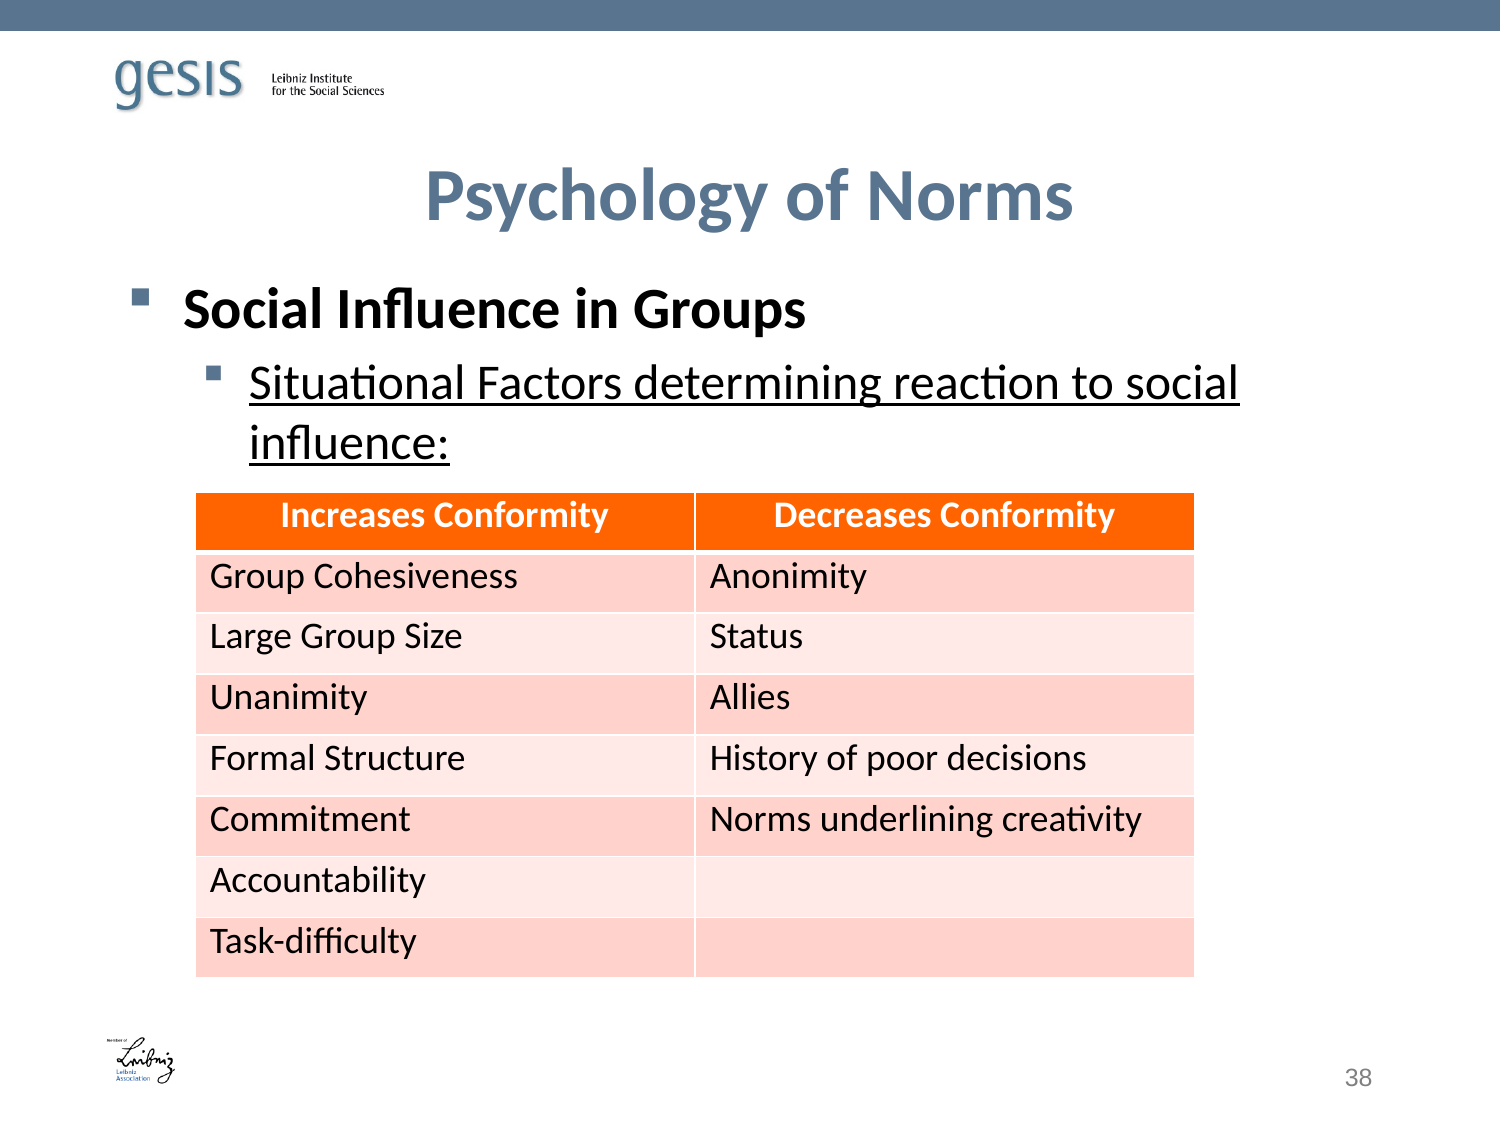

# Psychology of Norms
Social Influence in Groups
Situational Factors determining reaction to social influence:

| Increases Conformity | Decreases Conformity |
| --- | --- |
| Group Cohesiveness | Anonimity |
| Large Group Size | Status |
| Unanimity | Allies |
| Formal Structure | History of poor decisions |
| Commitment | Norms underlining creativity |
| Accountability |  |
| Task-difficulty |  |
38